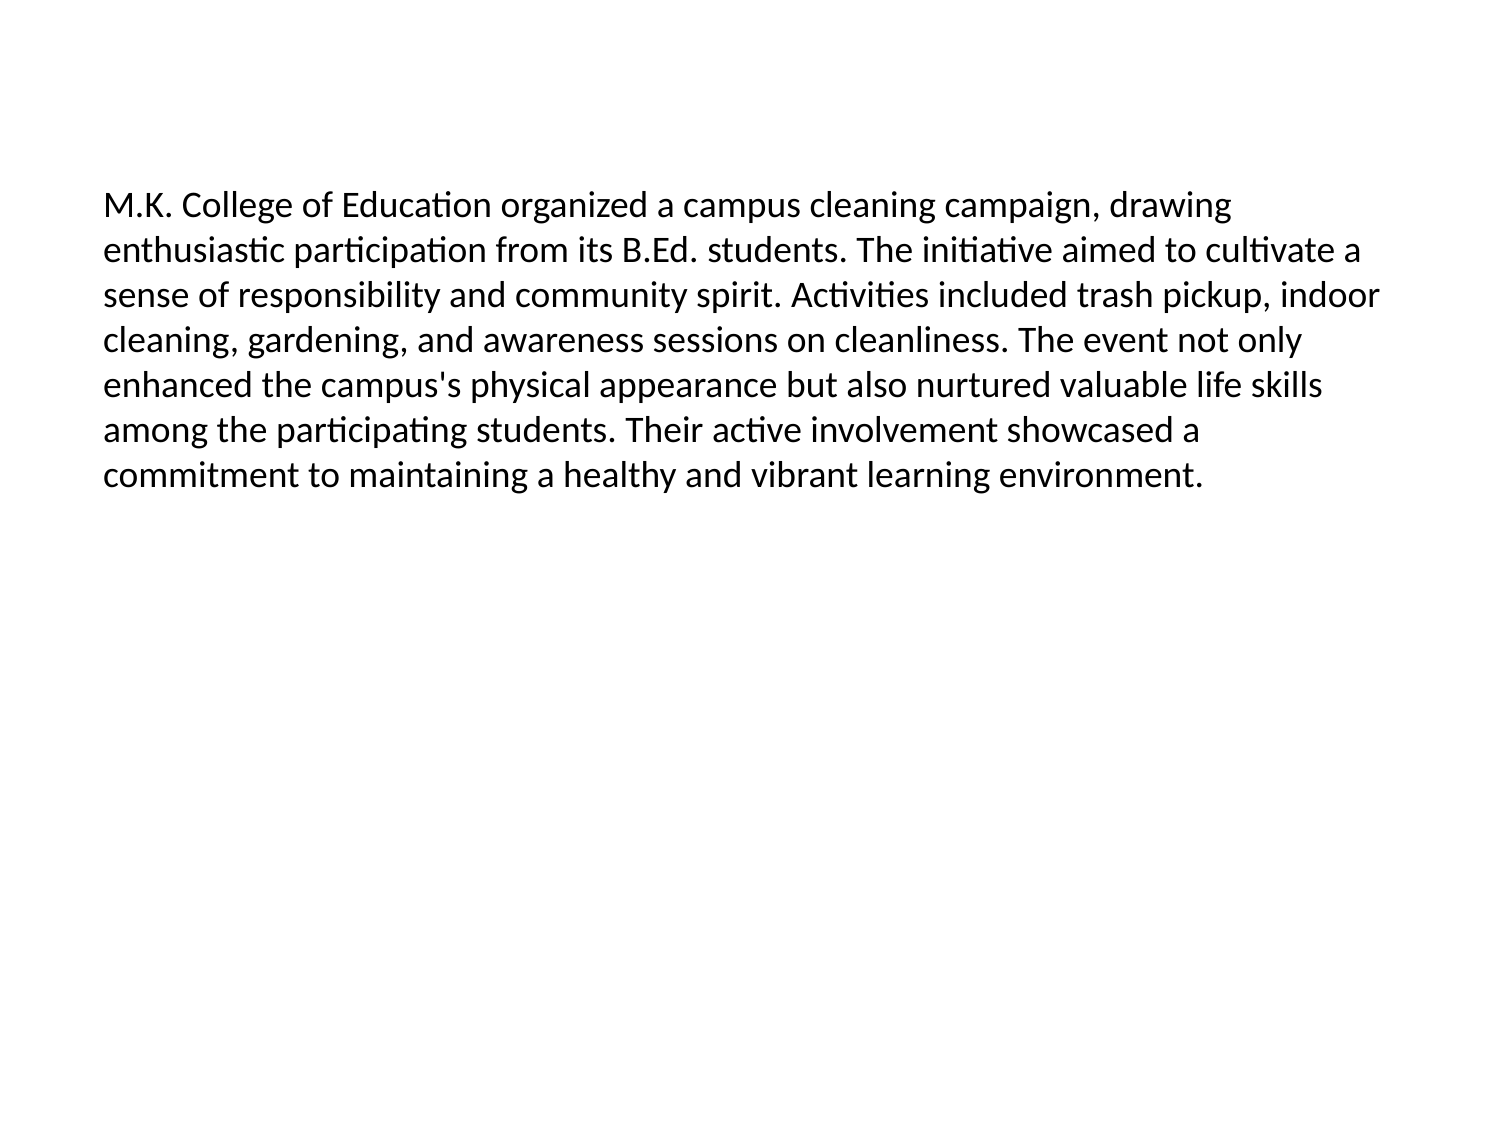

M.K. College of Education organized a campus cleaning campaign, drawing enthusiastic participation from its B.Ed. students. The initiative aimed to cultivate a sense of responsibility and community spirit. Activities included trash pickup, indoor cleaning, gardening, and awareness sessions on cleanliness. The event not only enhanced the campus's physical appearance but also nurtured valuable life skills among the participating students. Their active involvement showcased a commitment to maintaining a healthy and vibrant learning environment.